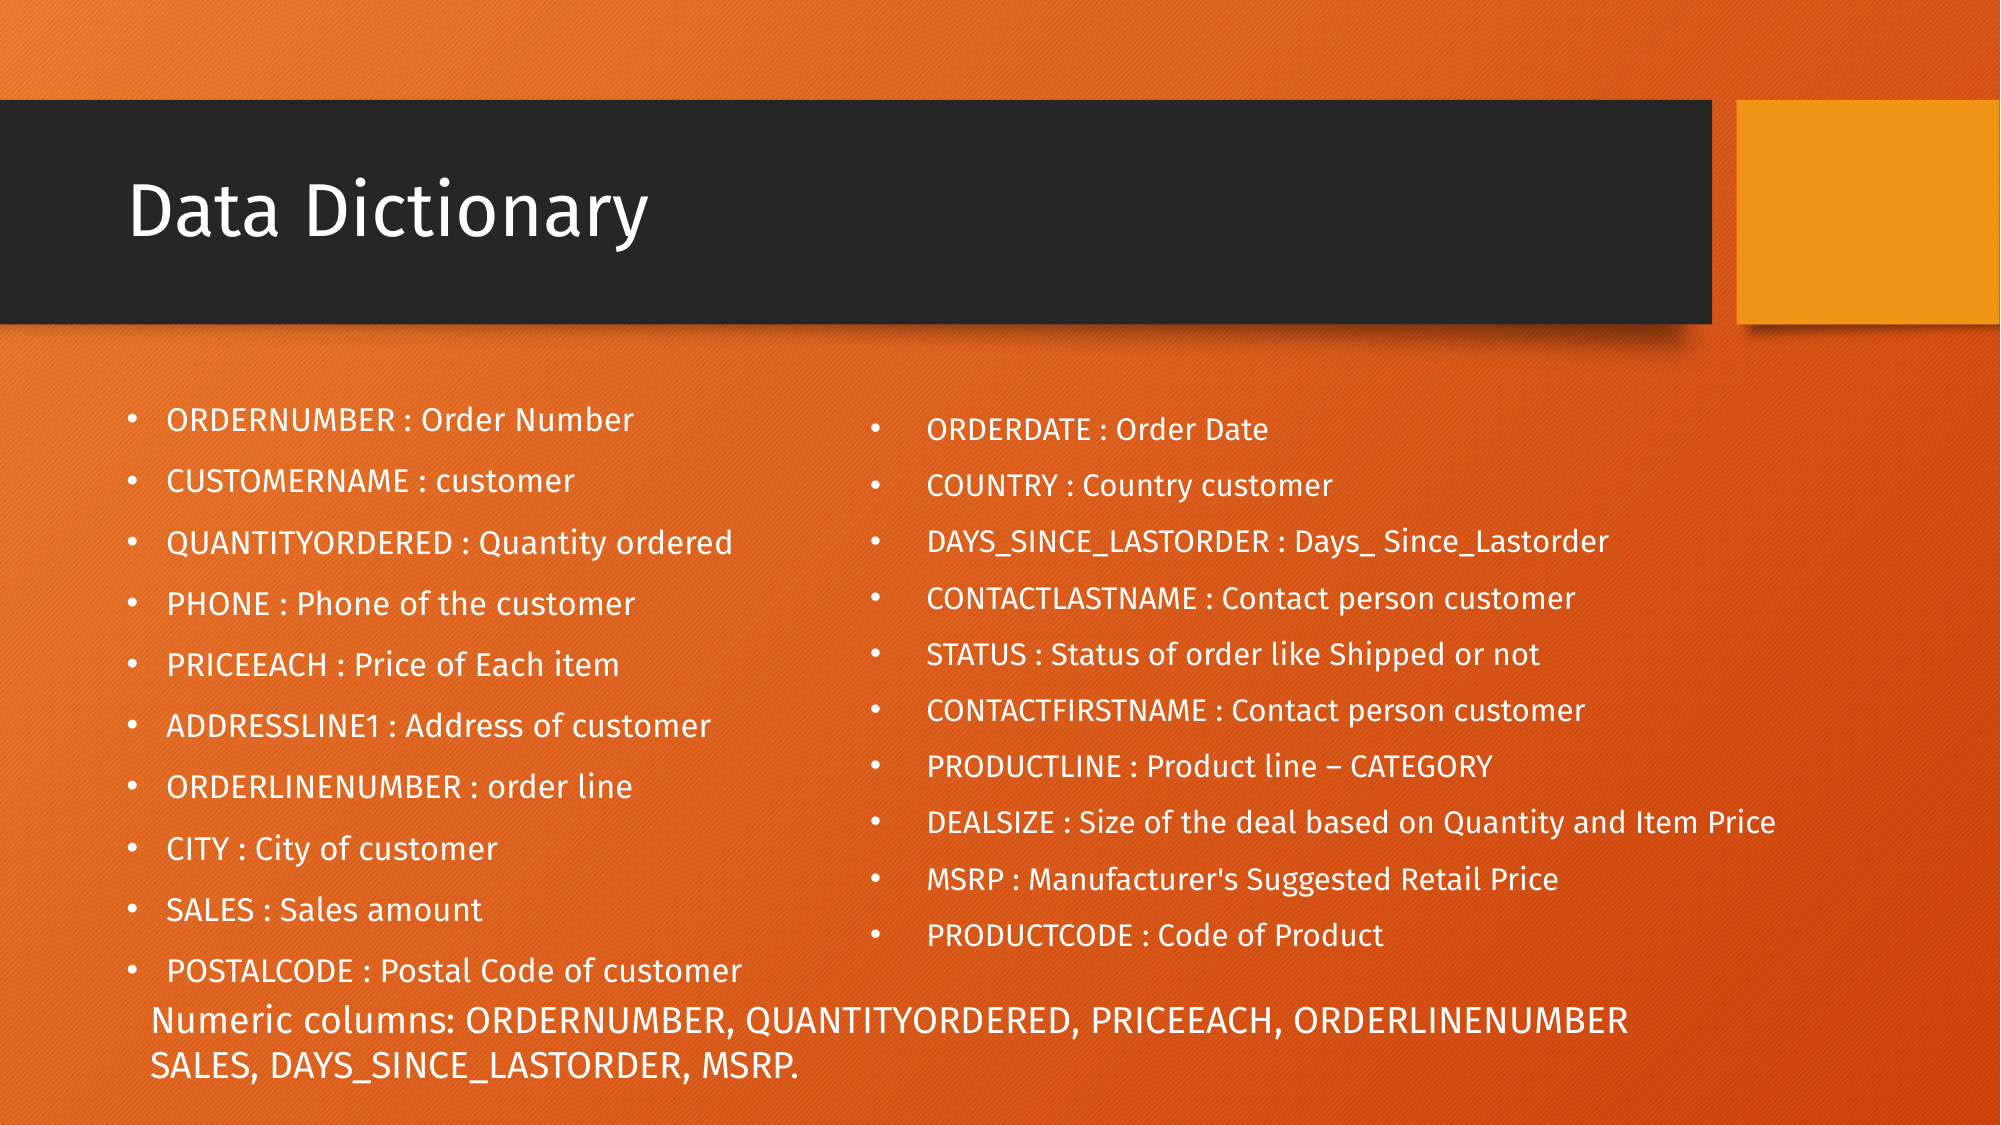

# Data Dictionary
ORDERNUMBER : Order Number
CUSTOMERNAME : customer
QUANTITYORDERED : Quantity ordered
PHONE : Phone of the customer
PRICEEACH : Price of Each item
ADDRESSLINE1 : Address of customer
ORDERLINENUMBER : order line
CITY : City of customer
SALES : Sales amount
POSTALCODE : Postal Code of customer

ORDERDATE : Order Date
COUNTRY : Country customer
DAYS_SINCE_LASTORDER : Days_ Since_Lastorder
CONTACTLASTNAME : Contact person customer
STATUS : Status of order like Shipped or not
CONTACTFIRSTNAME : Contact person customer
PRODUCTLINE : Product line – CATEGORY
DEALSIZE : Size of the deal based on Quantity and Item Price
MSRP : Manufacturer's Suggested Retail Price
PRODUCTCODE : Code of Product

Numeric columns: ORDERNUMBER, QUANTITYORDERED, PRICEEACH, ORDERLINENUMBER SALES, DAYS_SINCE_LASTORDER, MSRP.